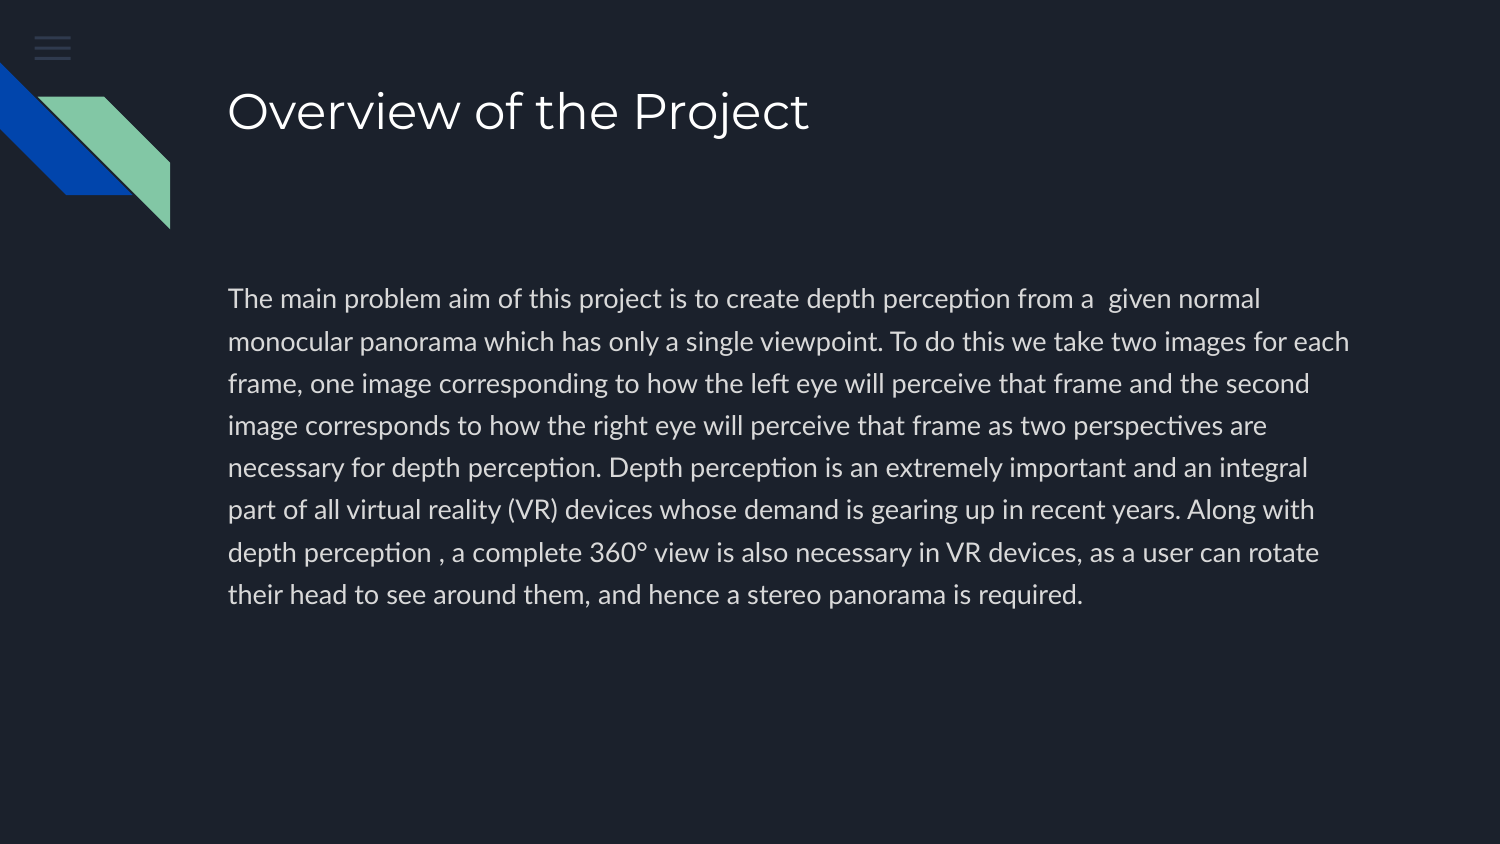

# Overview of the Project
The main problem aim of this project is to create depth perception from a  given normal monocular panorama which has only a single viewpoint. To do this we take two images for each frame, one image corresponding to how the left eye will perceive that frame and the second image corresponds to how the right eye will perceive that frame as two perspectives are necessary for depth perception. Depth perception is an extremely important and an integral part of all virtual reality (VR) devices whose demand is gearing up in recent years. Along with depth perception , a complete 360° view is also necessary in VR devices, as a user can rotate their head to see around them, and hence a stereo panorama is required.